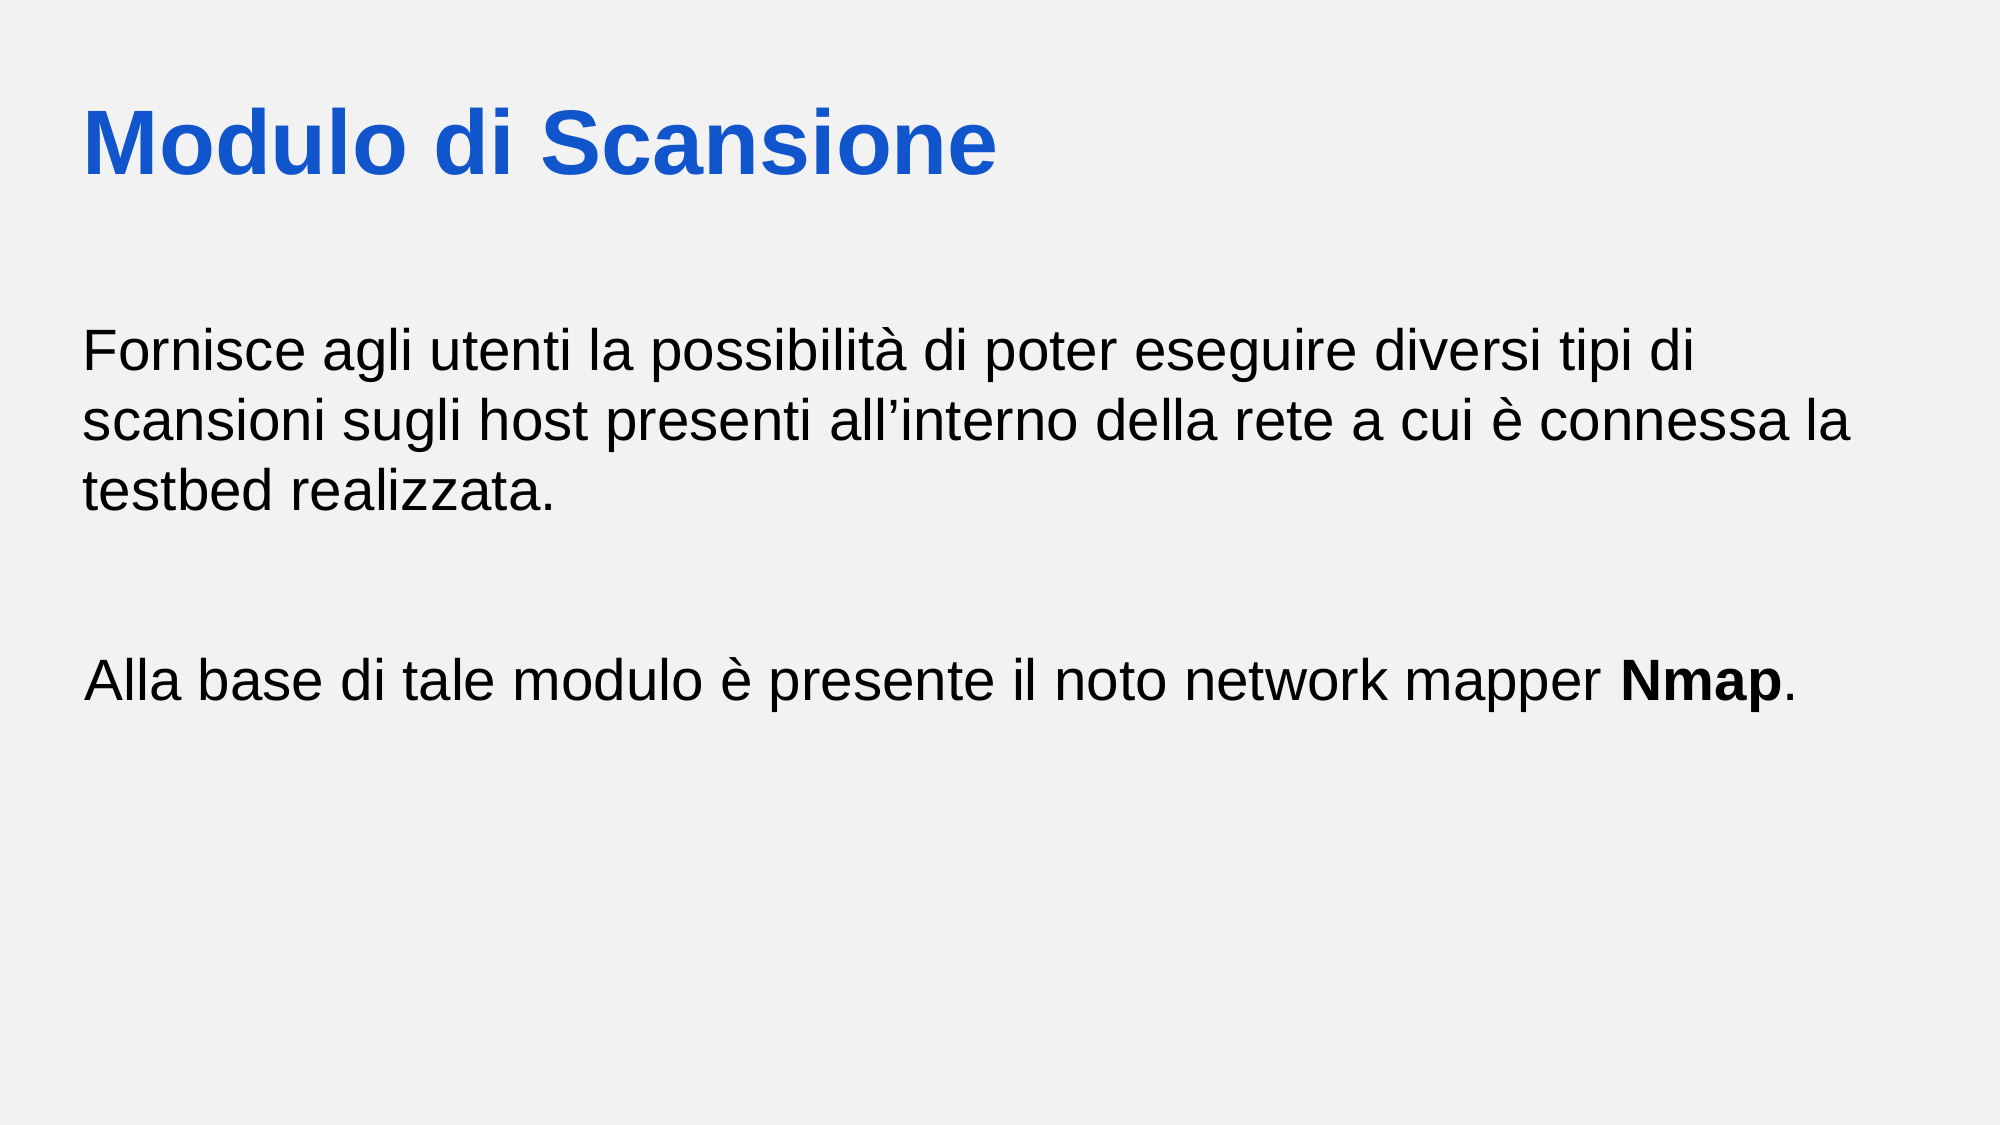

Modulo di Scansione
Fornisce agli utenti la possibilità di poter eseguire diversi tipi di scansioni sugli host presenti all’interno della rete a cui è connessa la testbed realizzata.
Alla base di tale modulo è presente il noto network mapper Nmap.